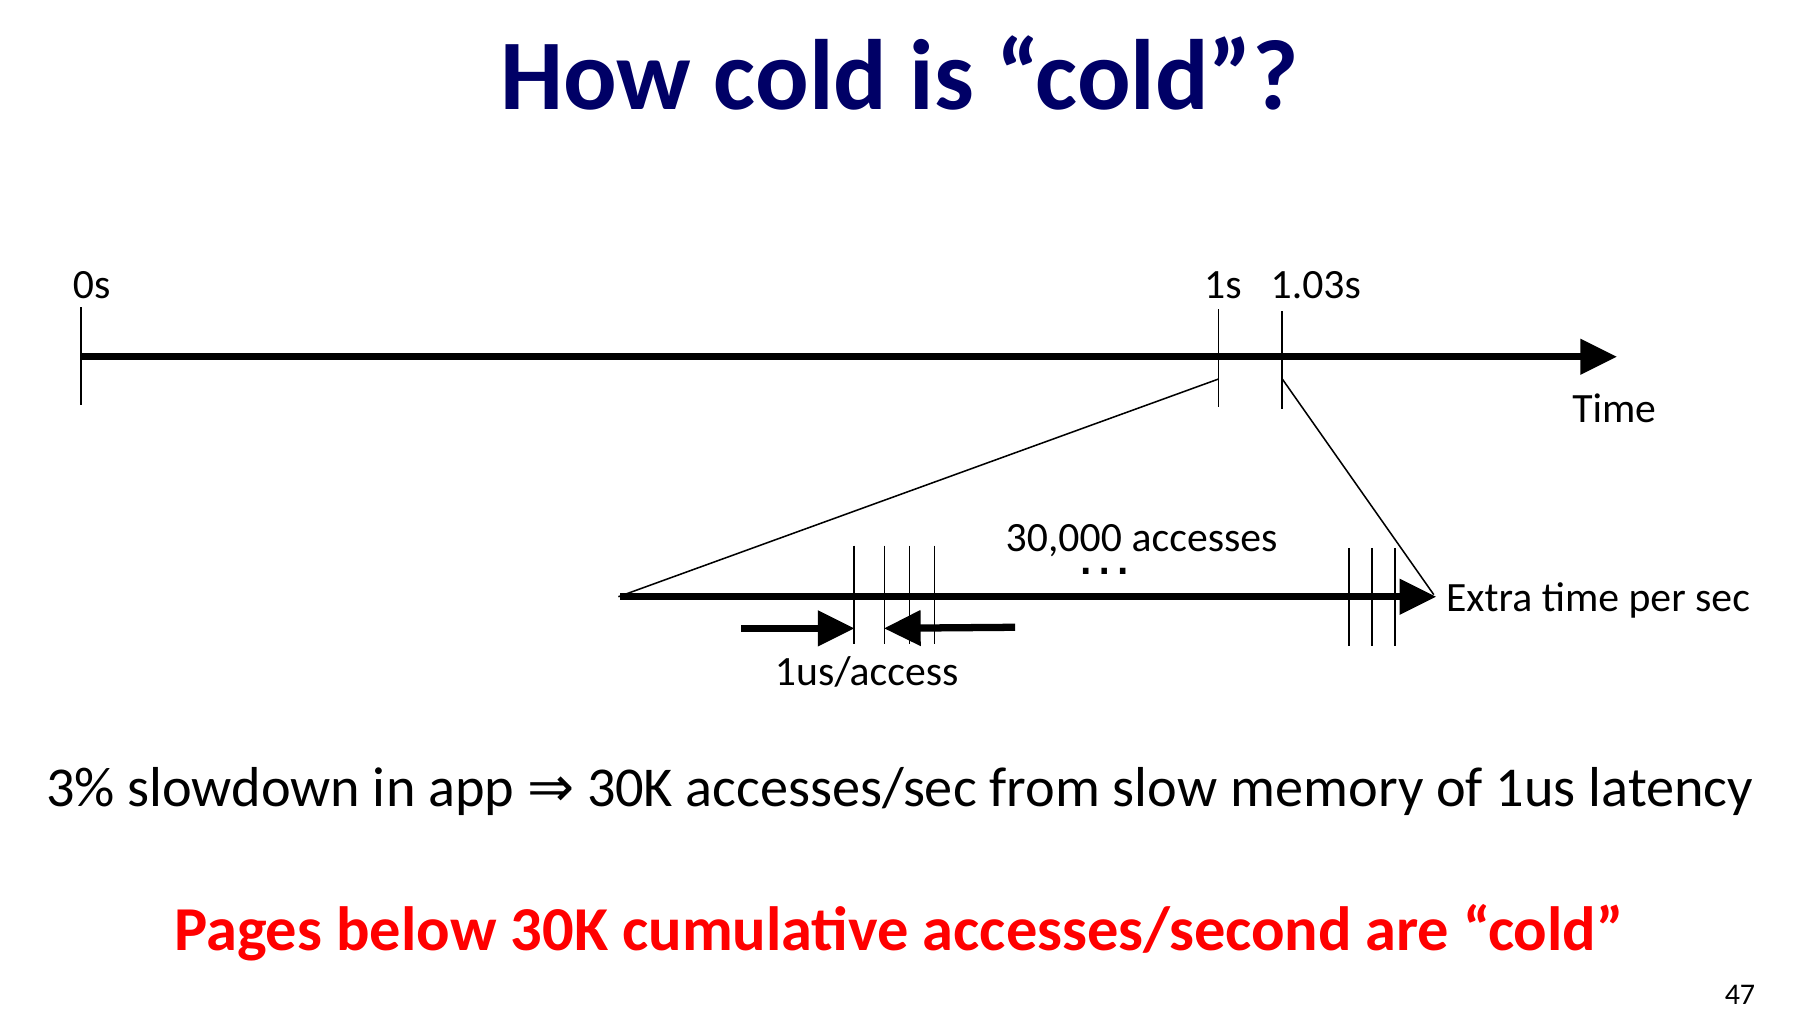

# How cold is “cold”?
0s
1s
1.03s
Time
30,000 accesses
…
Extra time per sec
3% slowdown in app ⇒ 30K accesses/sec from slow memory of 1us latency
1us/access
Pages below 30K cumulative accesses/second are “cold”
47